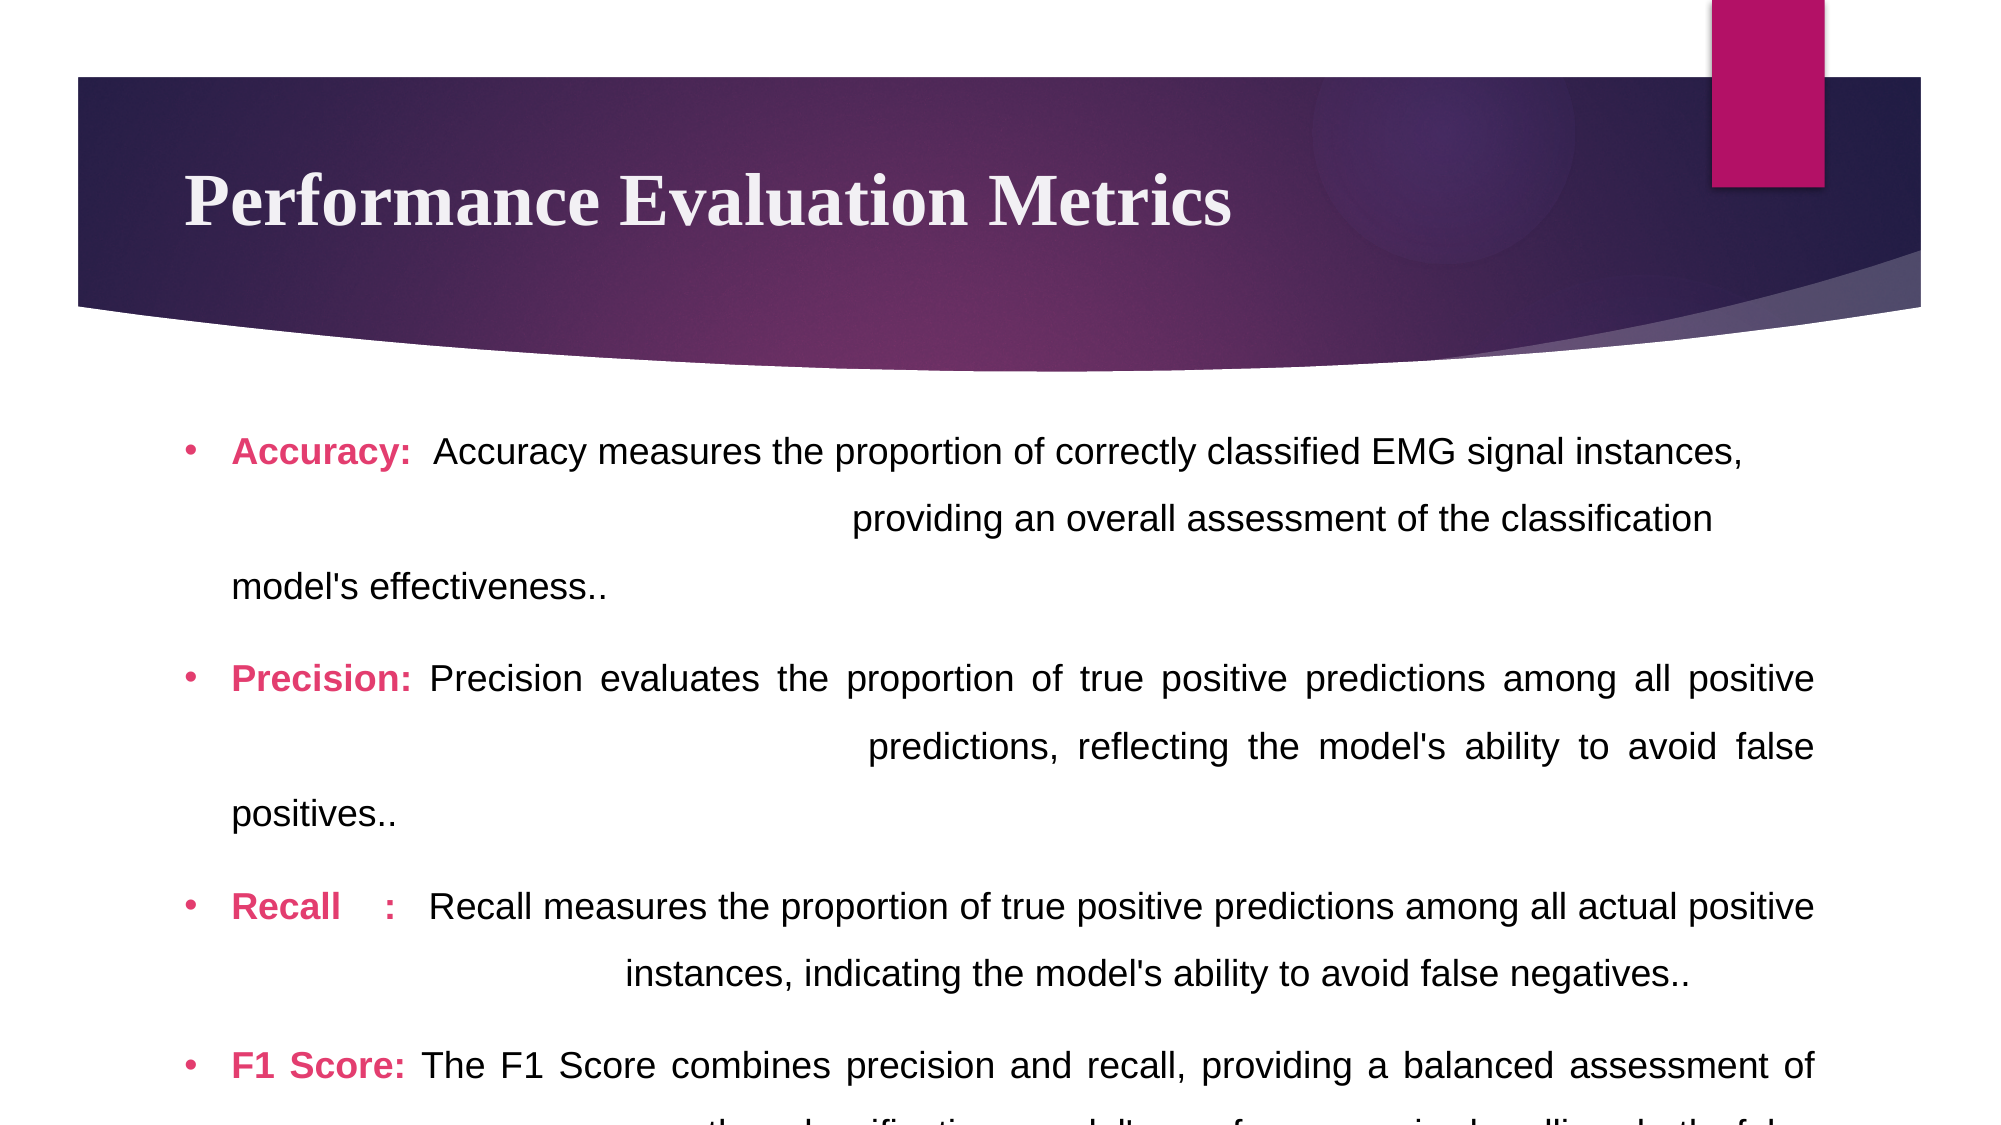

# Performance Evaluation Metrics
Accuracy:  Accuracy measures the proportion of correctly classified EMG signal instances, 				  providing an overall assessment of the classification model's effectiveness..
Precision: Precision evaluates the proportion of true positive predictions among all positive 				  predictions, reflecting the model's ability to avoid false positives..
Recall    :   Recall measures the proportion of true positive predictions among all actual positive 		         instances, indicating the model's ability to avoid false negatives..
F1 Score: The F1 Score combines precision and recall, providing a balanced assessment of 			 the classification model's performance in handling both false positives and false 				  negatives.